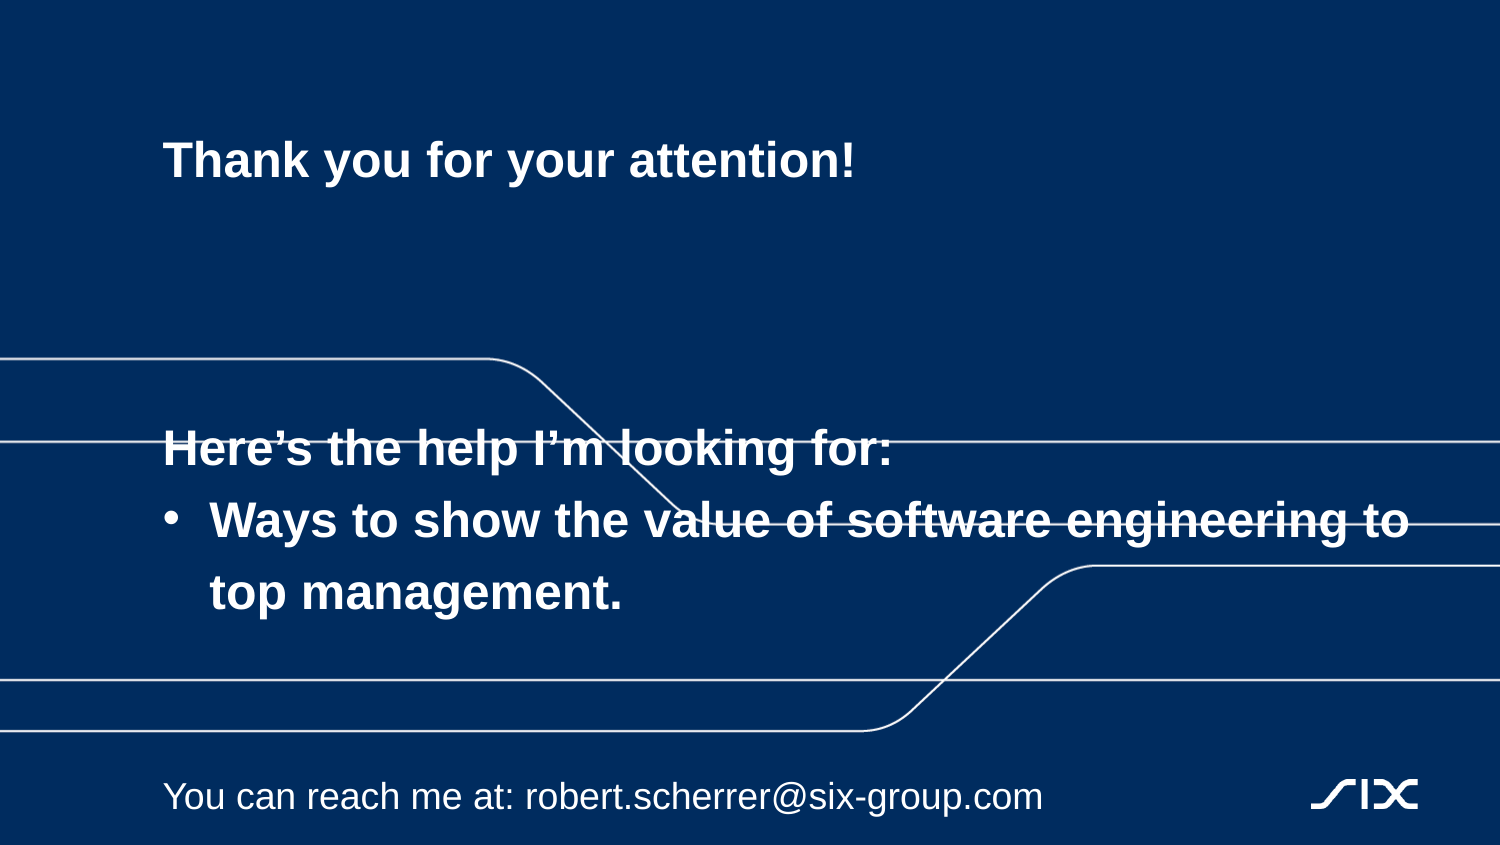

Thank you for your attention!

Here’s the help I’m looking for:
Ways to show the value of software engineering to top management.

You can reach me at: robert.scherrer@six-group.com